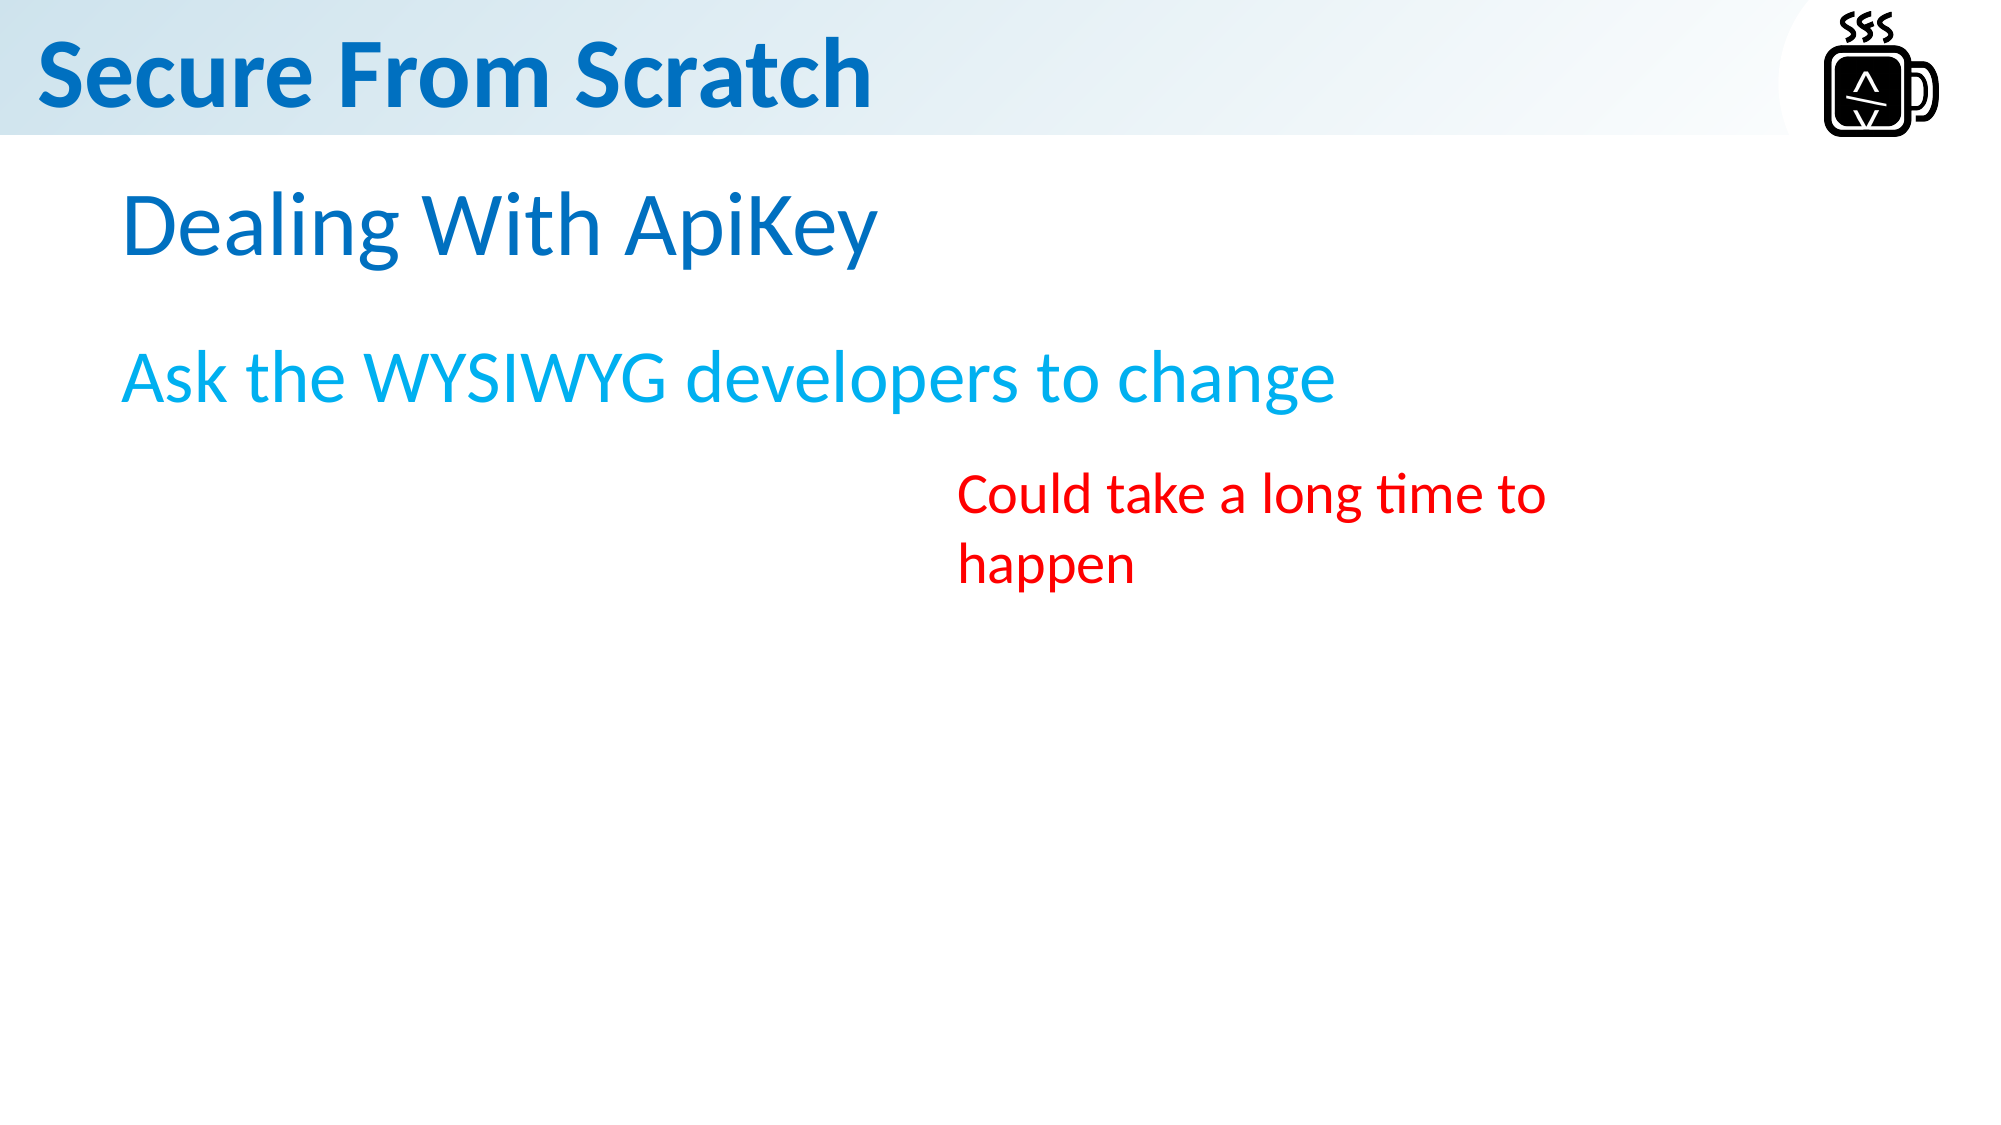

# Dealing With ApiKey
Ask the WYSIWYG developers to change

Could take a long time to happen